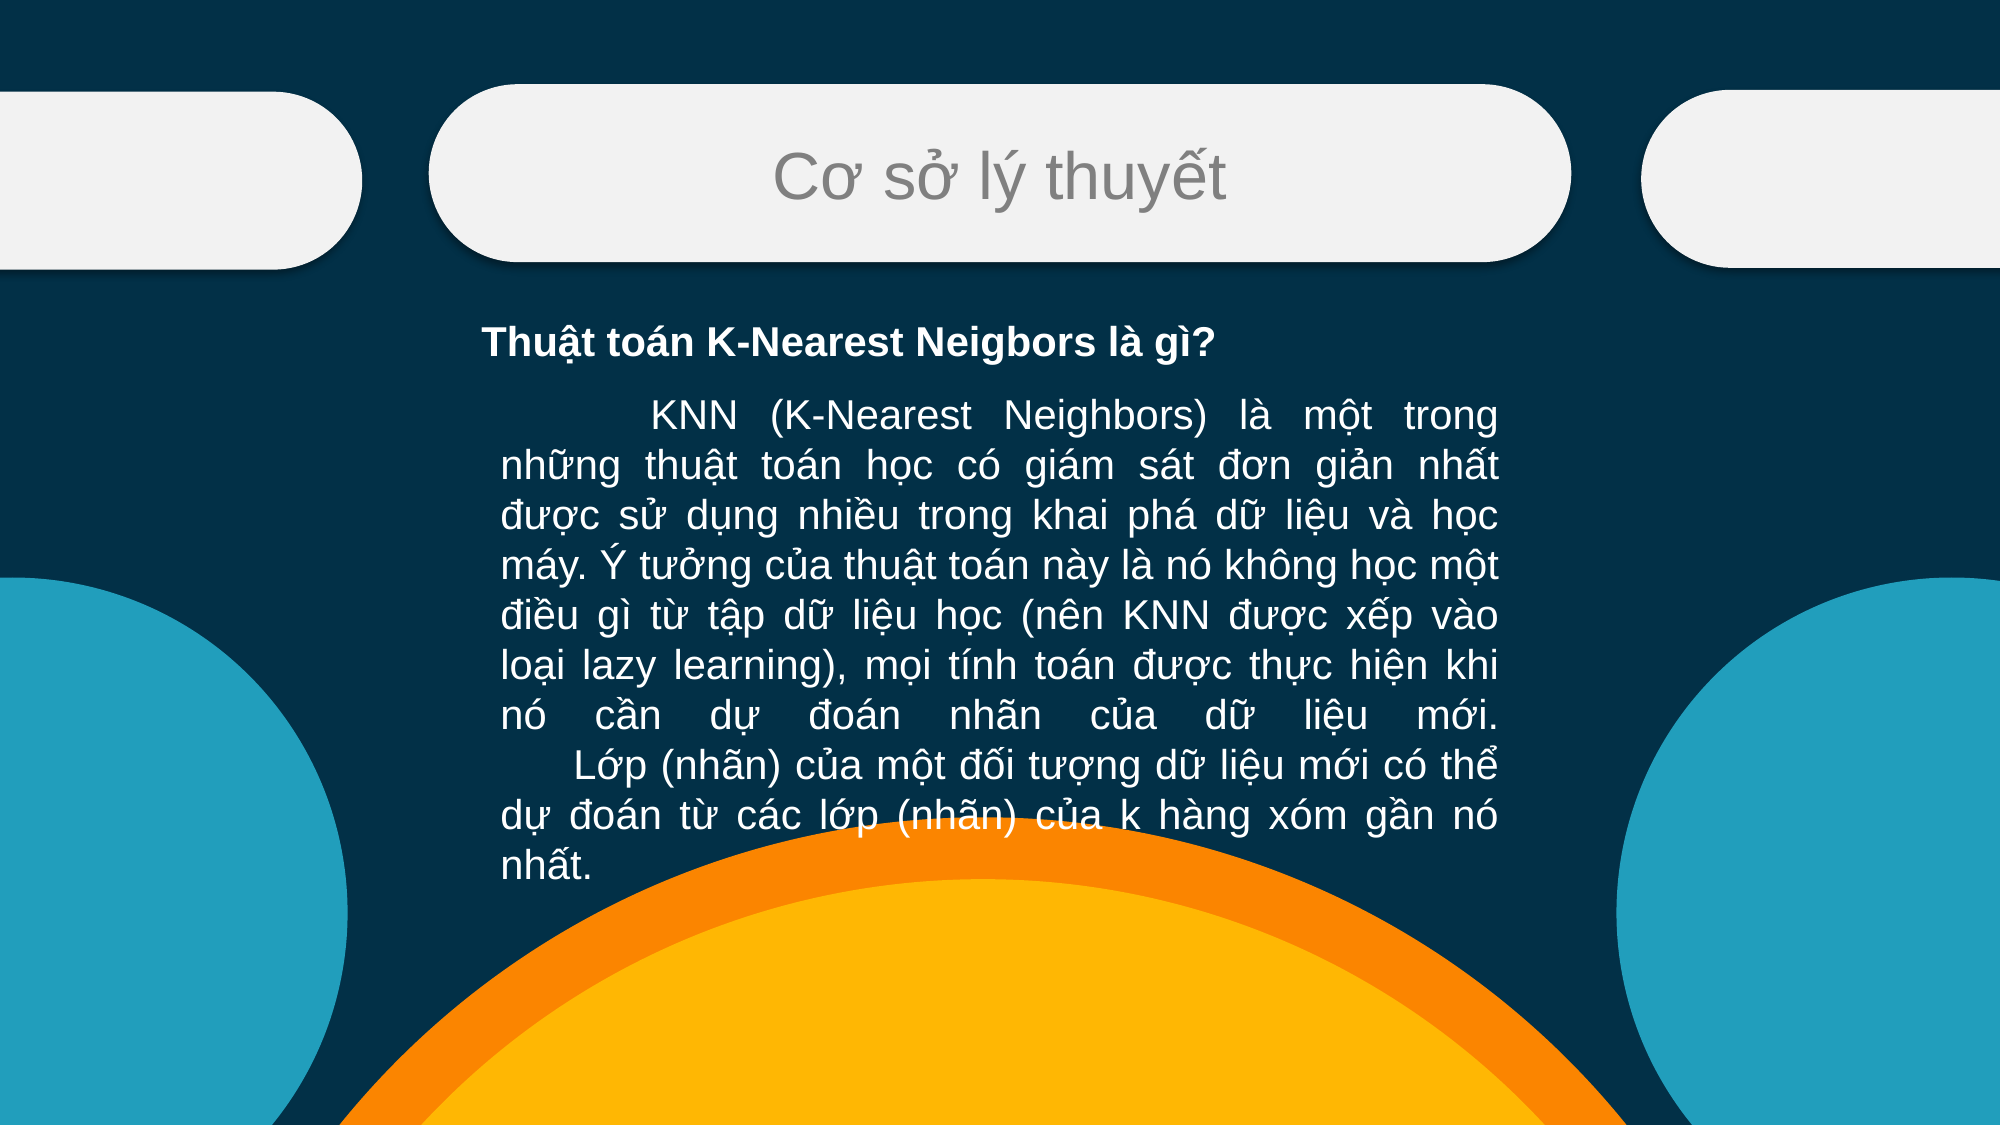

Cơ sở lý thuyết
Nội dung 4
Nội dung 3
Nội dung 1
	Thuật toán K-Nearest Neigbors là gì?
	KNN (K-Nearest Neighbors) là một trong những thuật toán học có giám sát đơn giản nhất được sử dụng nhiều trong khai phá dữ liệu và học máy. Ý tưởng của thuật toán này là nó không học một điều gì từ tập dữ liệu học (nên KNN được xếp vào loại lazy learning), mọi tính toán được thực hiện khi nó cần dự đoán nhãn của dữ liệu mới.
      Lớp (nhãn) của một đối tượng dữ liệu mới có thể dự đoán từ các lớp (nhãn) của k hàng xóm gần nó nhất.